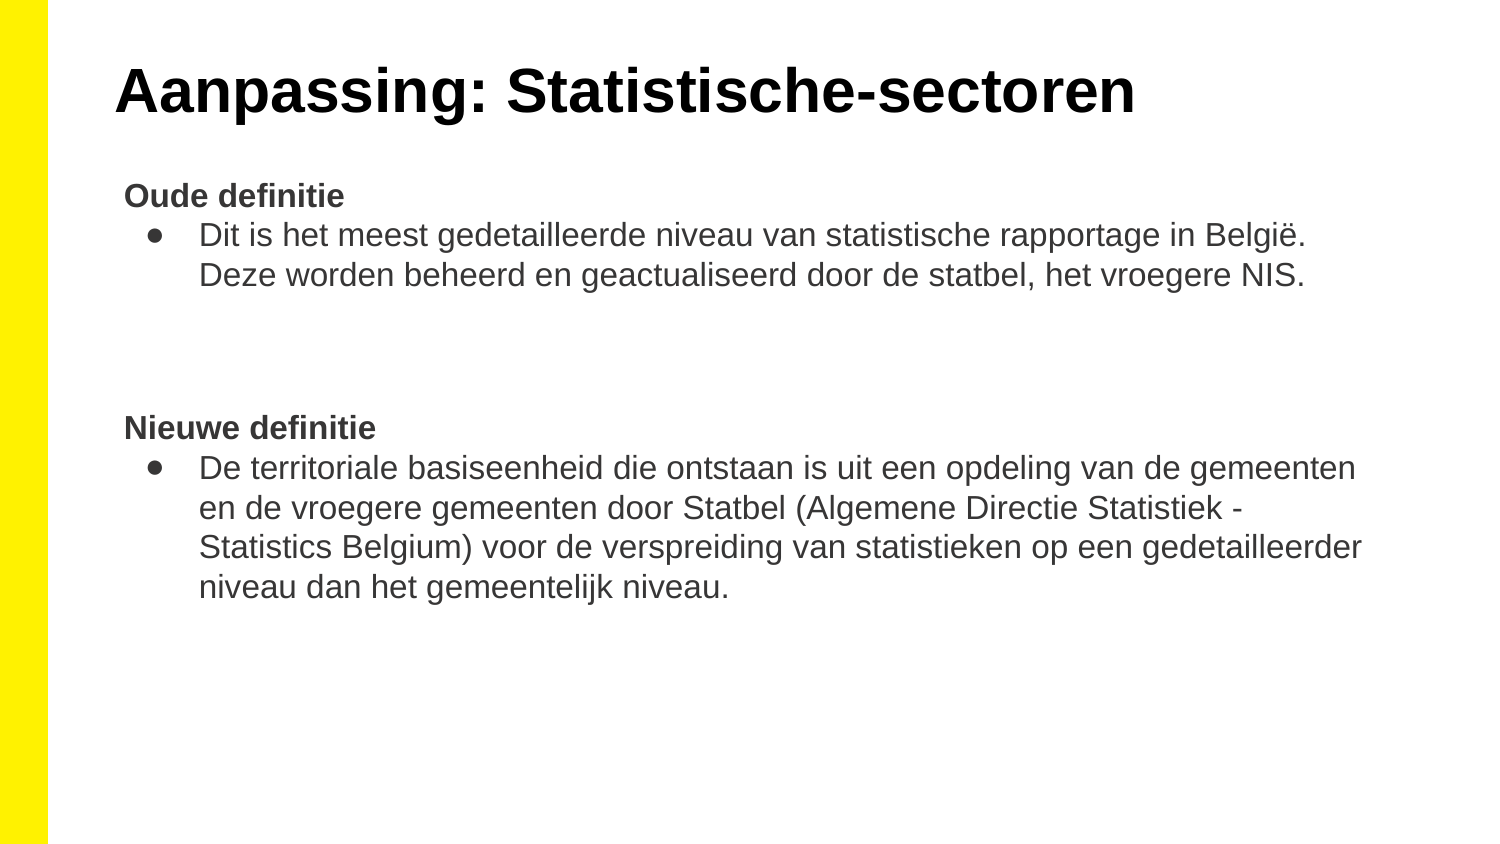

Aanpassing: Statistische-sectoren
Oude definitie
Dit is het meest gedetailleerde niveau van statistische rapportage in België. Deze worden beheerd en geactualiseerd door de statbel, het vroegere NIS.
Nieuwe definitie
De territoriale basiseenheid die ontstaan is uit een opdeling van de gemeenten en de vroegere gemeenten door Statbel (Algemene Directie Statistiek - Statistics Belgium) voor de verspreiding van statistieken op een gedetailleerder niveau dan het gemeentelijk niveau.